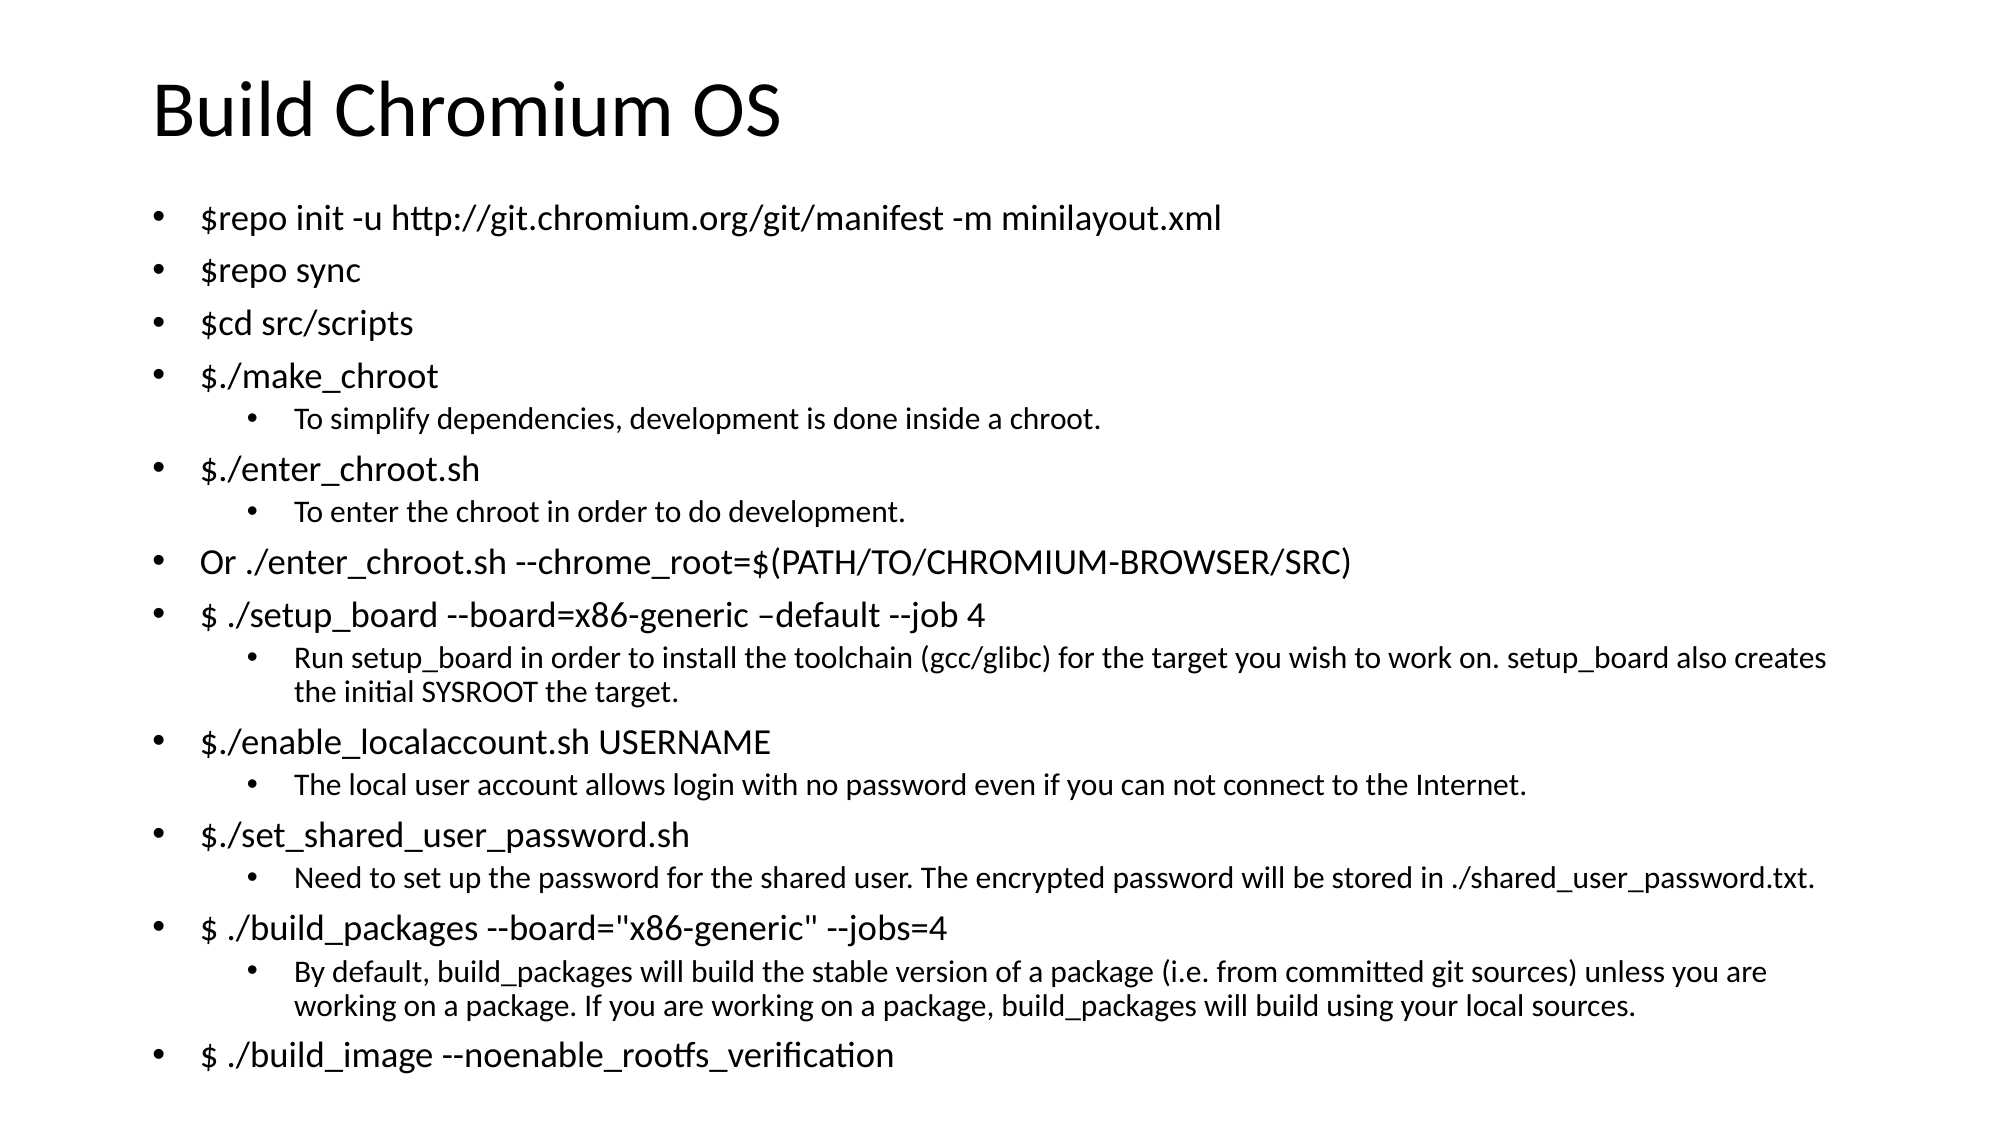

# Build Chromium OS
$repo init -u http://git.chromium.org/git/manifest -m minilayout.xml
$repo sync
$cd src/scripts
$./make_chroot
To simplify dependencies, development is done inside a chroot.
$./enter_chroot.sh
To enter the chroot in order to do development.
Or ./enter_chroot.sh --chrome_root=$(PATH/TO/CHROMIUM-BROWSER/SRC)
$ ./setup_board --board=x86-generic –default --job 4
Run setup_board in order to install the toolchain (gcc/glibc) for the target you wish to work on. setup_board also creates the initial SYSROOT the target.
$./enable_localaccount.sh USERNAME
The local user account allows login with no password even if you can not connect to the Internet.
$./set_shared_user_password.sh
Need to set up the password for the shared user. The encrypted password will be stored in ./shared_user_password.txt.
$ ./build_packages --board="x86-generic" --jobs=4
By default, build_packages will build the stable version of a package (i.e. from committed git sources) unless you are working on a package. If you are working on a package, build_packages will build using your local sources.
$ ./build_image --noenable_rootfs_verification